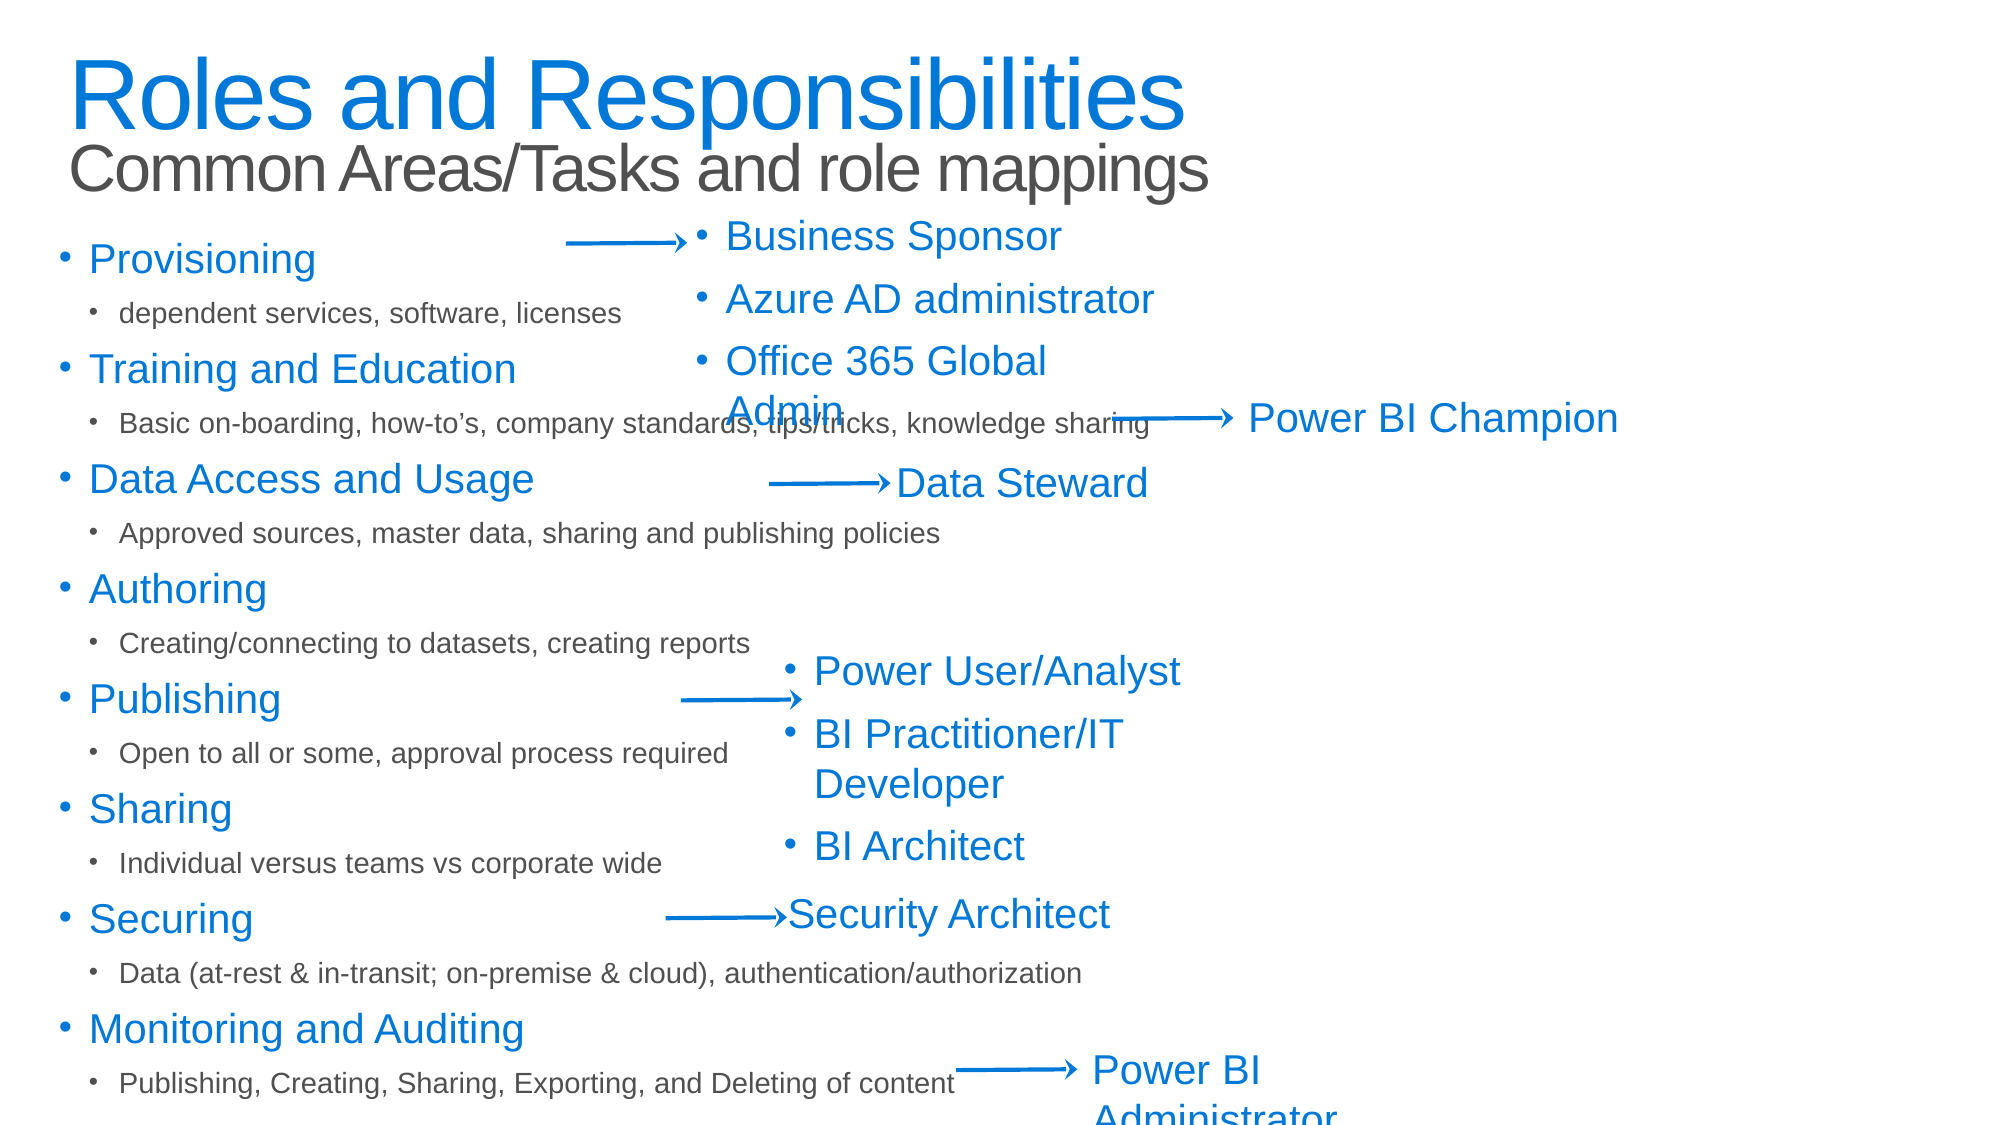

# Roles and Responsibilities Common Areas/Tasks and role mappings
Business Sponsor
Azure AD administrator
Office 365 Global Admin
Provisioning
dependent services, software, licenses
Training and Education
Basic on-boarding, how-to’s, company standards, tips/tricks, knowledge sharing
Data Access and Usage
Approved sources, master data, sharing and publishing policies
Authoring
Creating/connecting to datasets, creating reports
Publishing
Open to all or some, approval process required
Sharing
Individual versus teams vs corporate wide
Securing
Data (at-rest & in-transit; on-premise & cloud), authentication/authorization
Monitoring and Auditing
Publishing, Creating, Sharing, Exporting, and Deleting of content

Power BI Champion
Data Steward
Power User/Analyst
BI Practitioner/IT Developer
BI Architect
Security Architect
Power BI Administrator